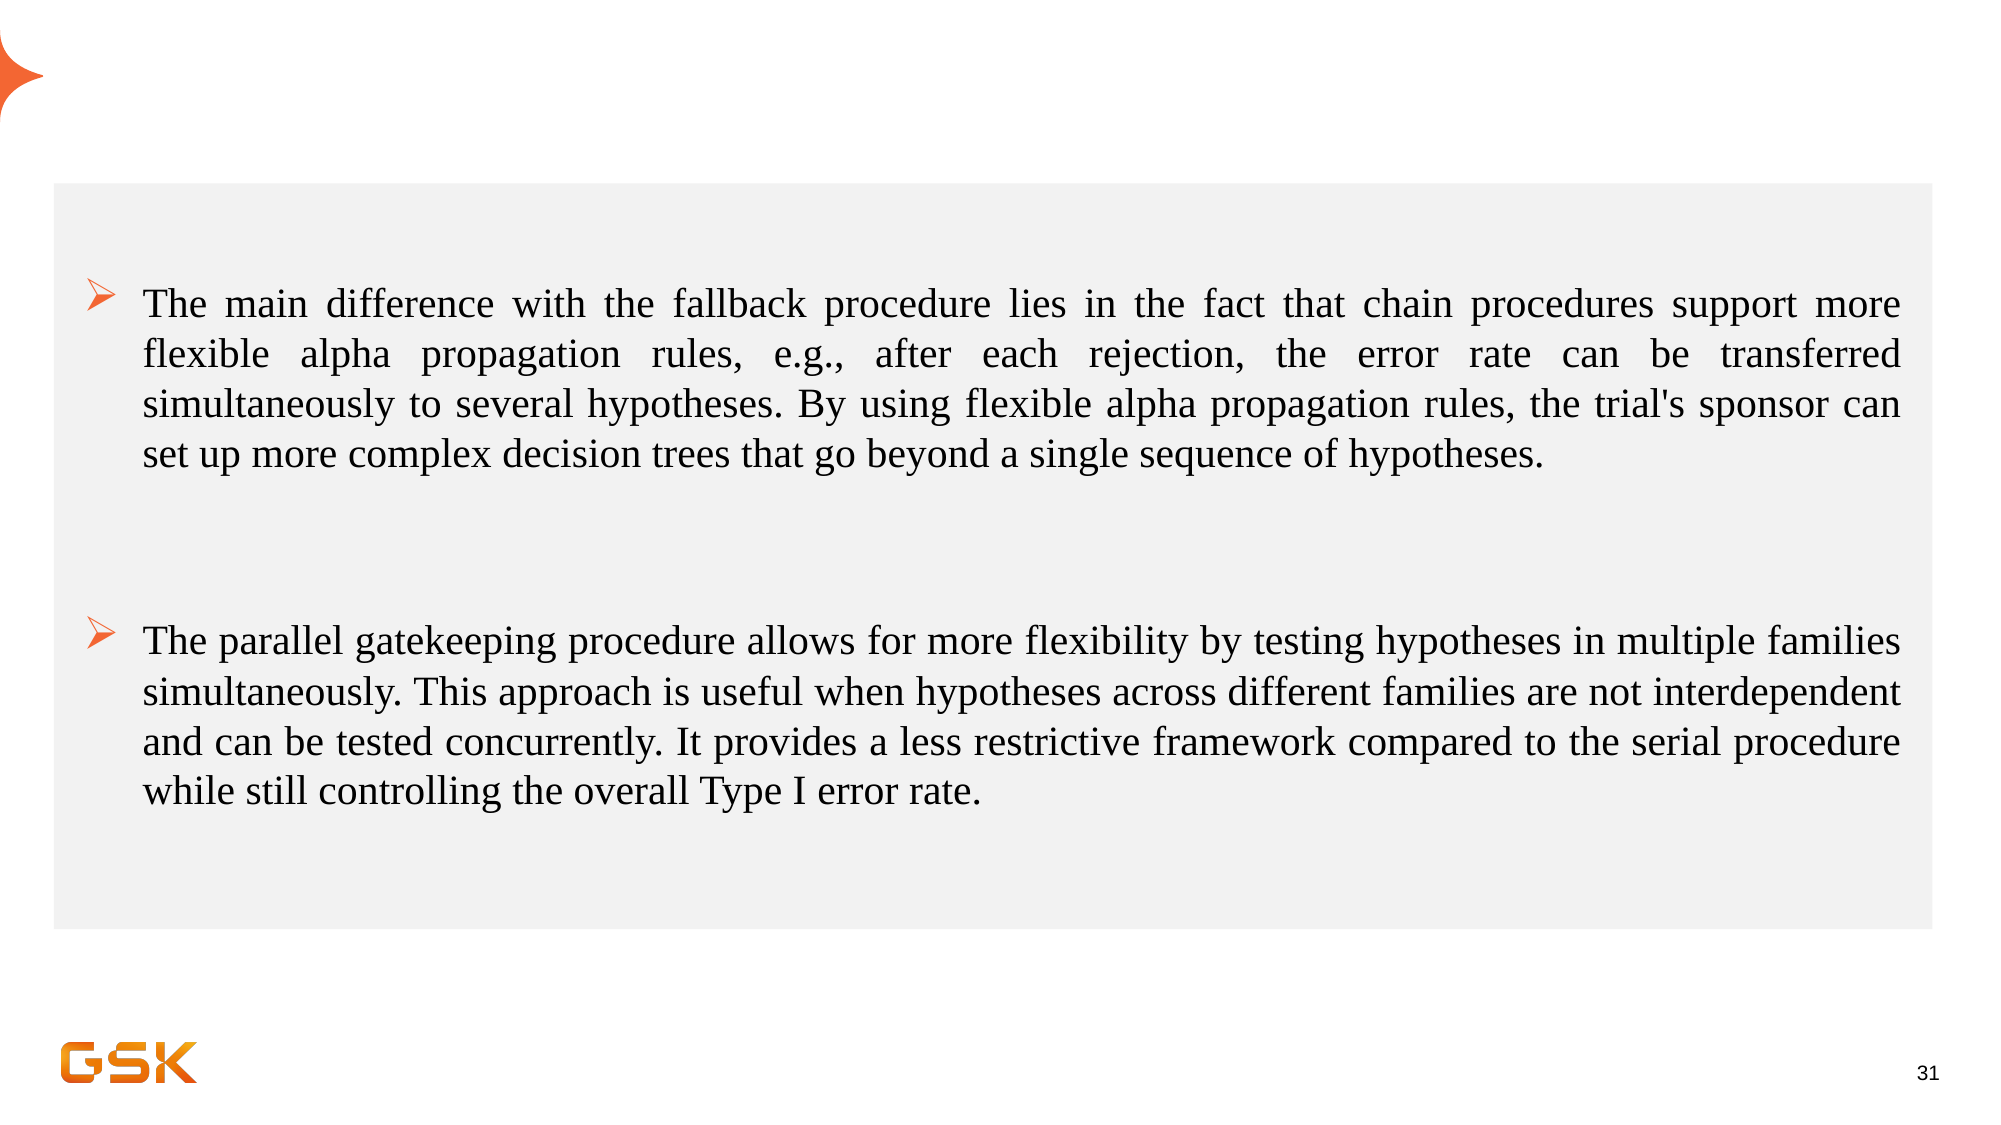

The main difference with the fallback procedure lies in the fact that chain procedures support more flexible alpha propagation rules, e.g., after each rejection, the error rate can be transferred simultaneously to several hypotheses. By using flexible alpha propagation rules, the trial's sponsor can set up more complex decision trees that go beyond a single sequence of hypotheses.

The parallel gatekeeping procedure allows for more flexibility by testing hypotheses in multiple families simultaneously. This approach is useful when hypotheses across different families are not interdependent and can be tested concurrently. It provides a less restrictive framework compared to the serial procedure while still controlling the overall Type I error rate.

31